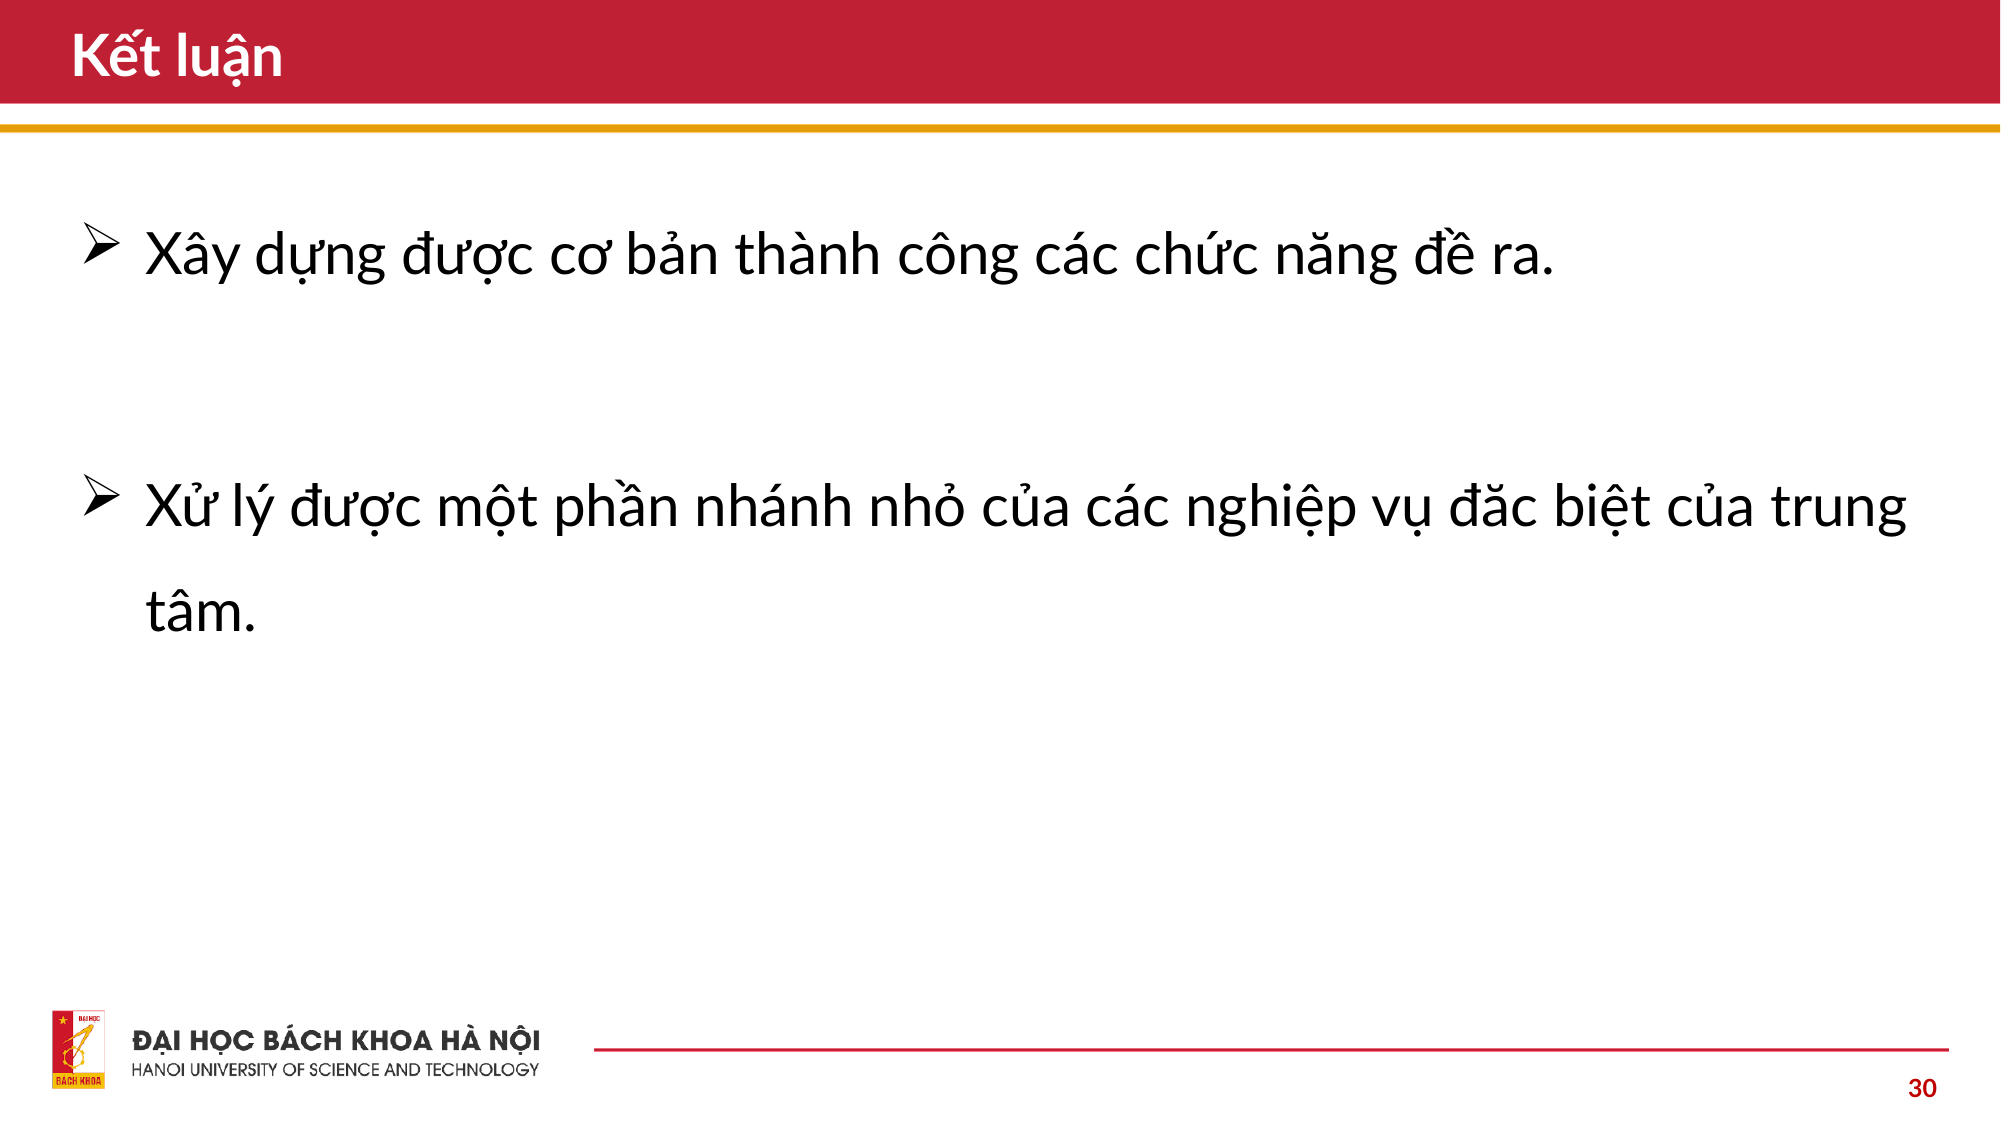

# Kết luận
Xây dựng được cơ bản thành công các chức năng đề ra.

Xử lý được một phần nhánh nhỏ của các nghiệp vụ đăc biệt của trung tâm.

30